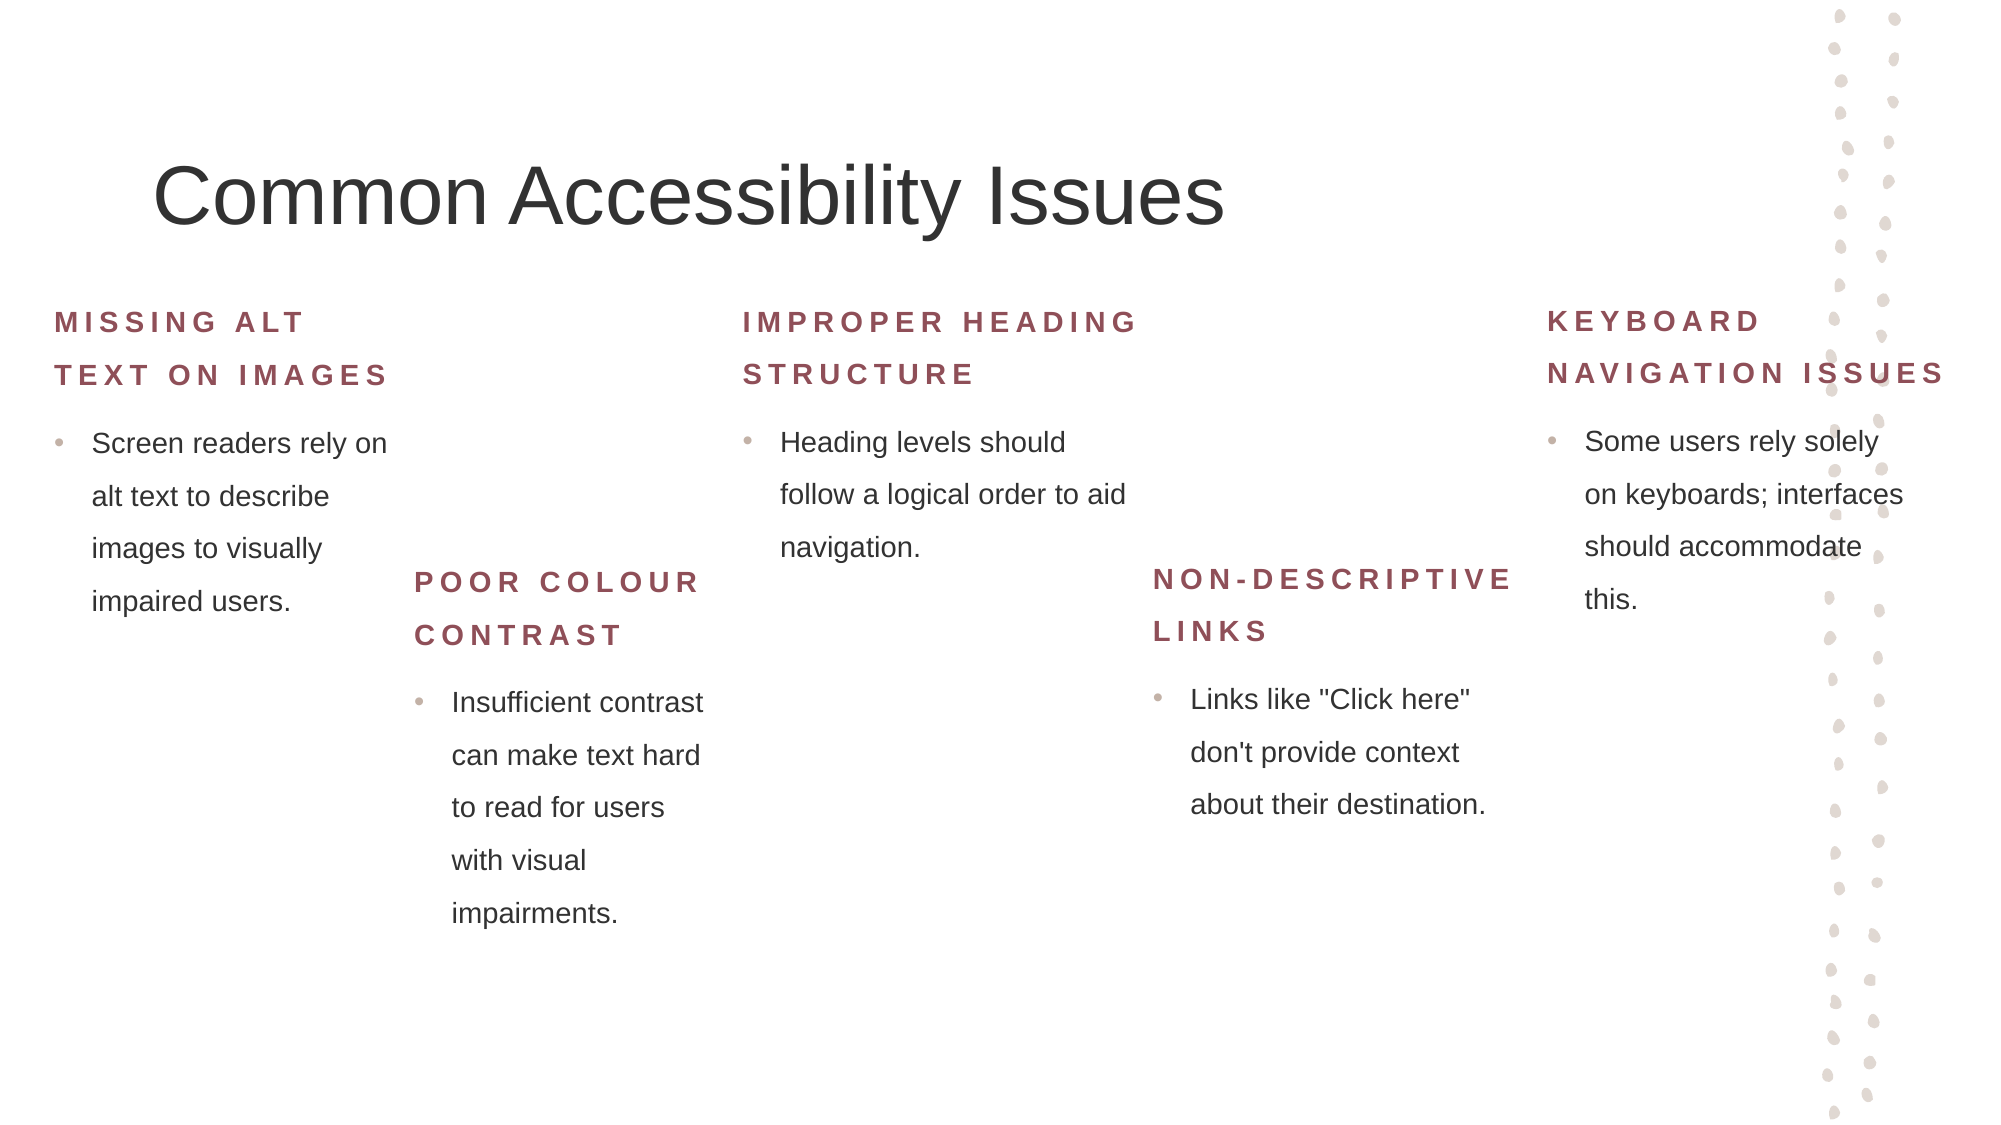

# Common Accessibility Issues
Keyboard navigation issues
Improper heading structure
Missing alt text on images
Some users rely solely on keyboards; interfaces should accommodate this.
Heading levels should follow a logical order to aid navigation.
Screen readers rely on alt text to describe images to visually impaired users.
Non-descriptive links
Poor colour contrast
Links like "Click here" don't provide context about their destination.
Insufficient contrast can make text hard to read for users with visual impairments.